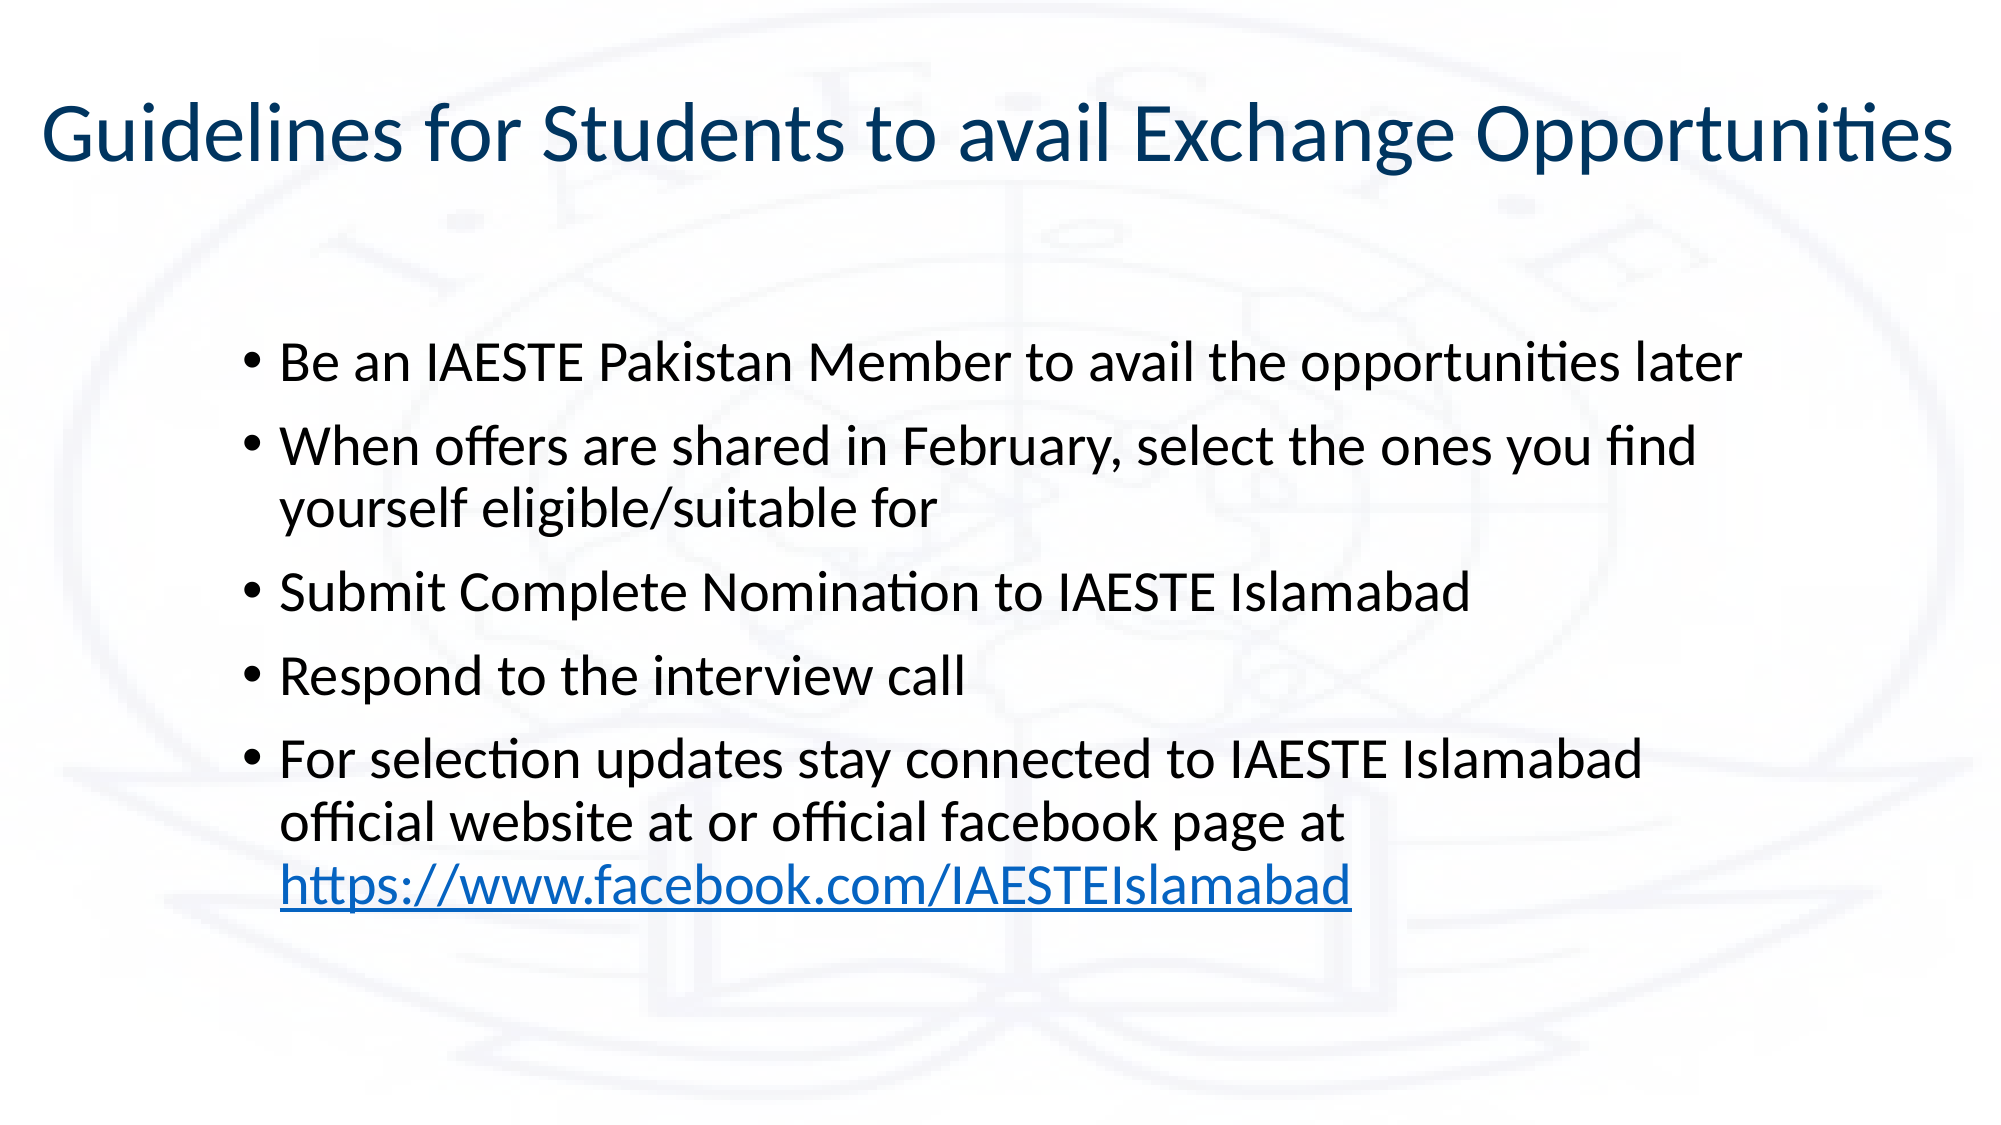

# Guidelines for Students to avail Exchange Opportunities
Be an IAESTE Pakistan Member to avail the opportunities later
When offers are shared in February, select the ones you find yourself eligible/suitable for
Submit Complete Nomination to IAESTE Islamabad
Respond to the interview call
For selection updates stay connected to IAESTE Islamabad official website at or official facebook page at https://www.facebook.com/IAESTEIslamabad